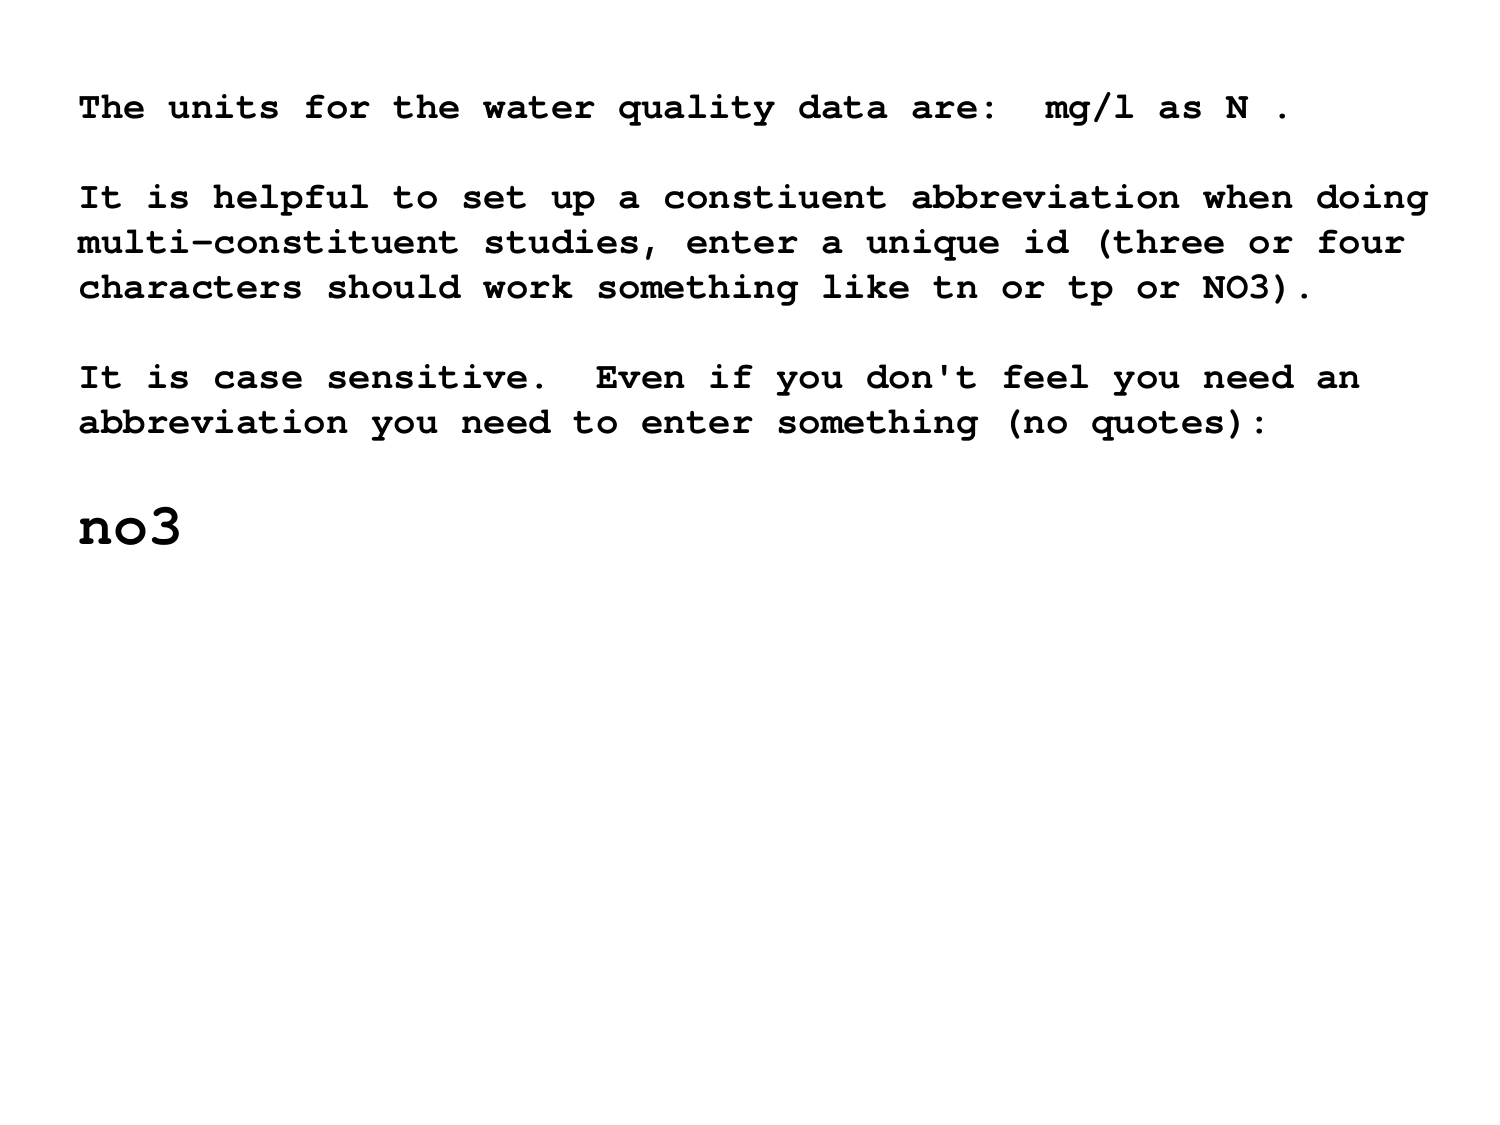

The units for the water quality data are:  mg/l as N .

It is helpful to set up a constiuent abbreviation when doing multi-constituent studies, enter a unique id (three or four characters should work something like tn or tp or NO3).

It is case sensitive.  Even if you don't feel you need an abbreviation you need to enter something (no quotes):

no3